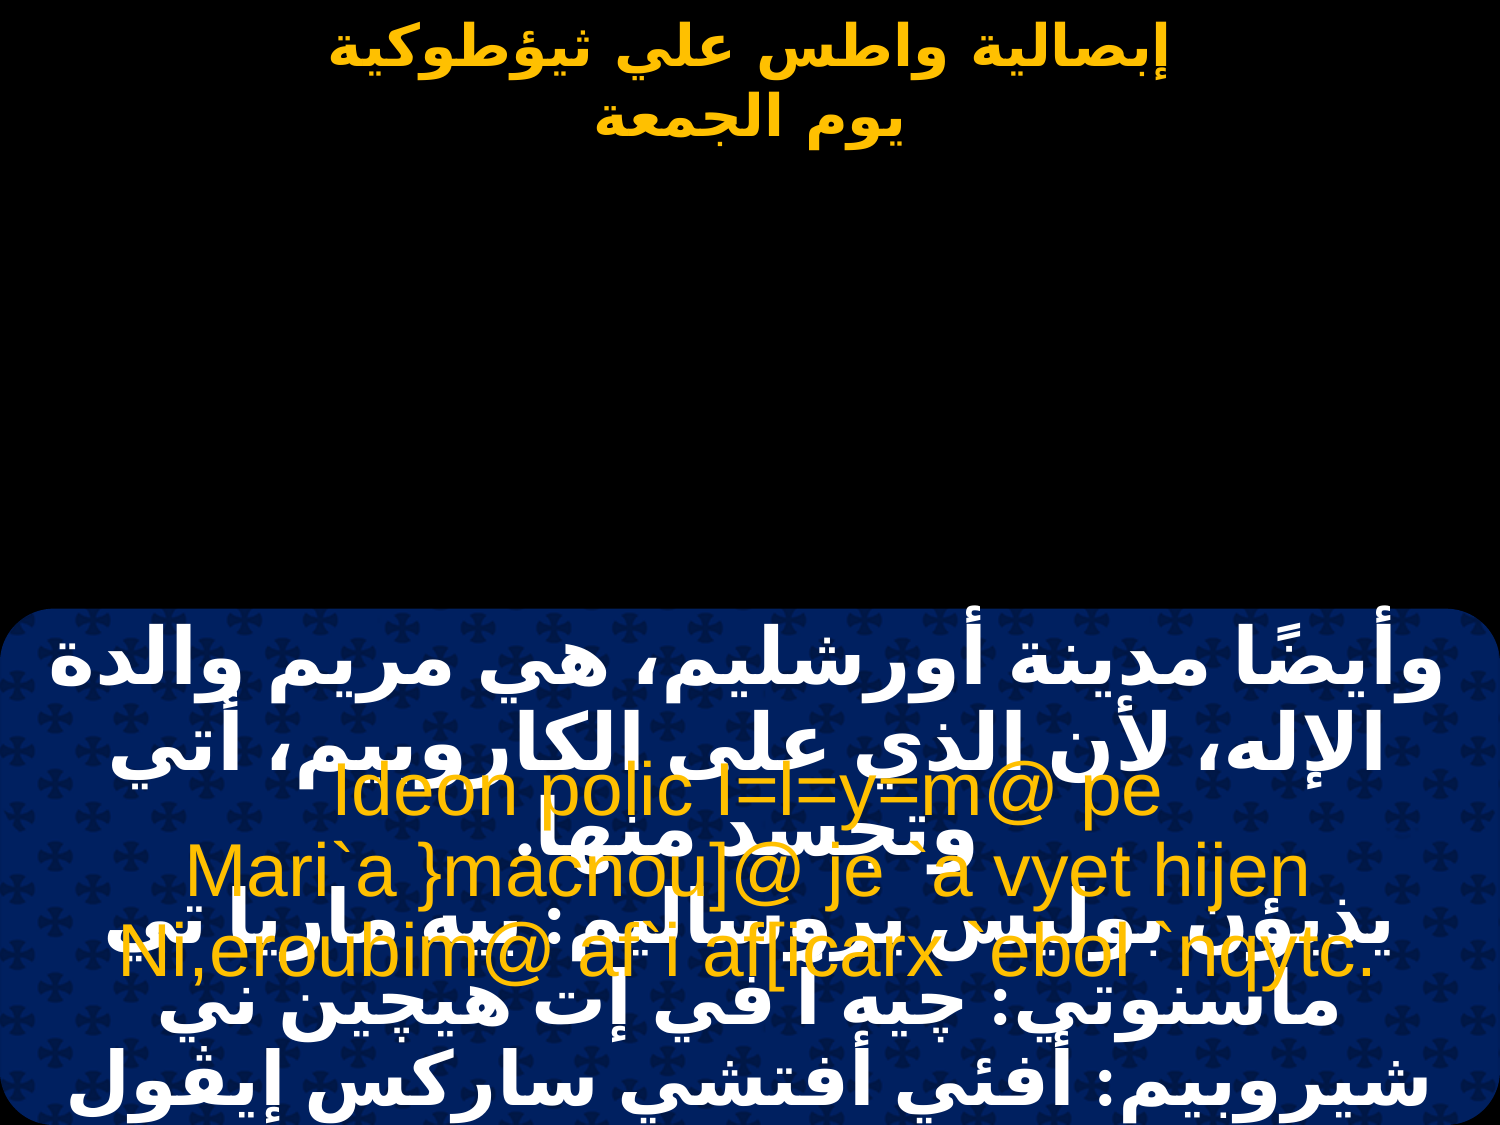

#
وأيضًا مدينة أورشليم، هي مريم والدة الإله، لأن الذي على الكاروبيم، أتي وتجسد منها.
Ideon polic I=l=y=m@ pe Mari`a }macnou]@ je `a vyet hijen Ni,eroubim@ af`i af[icarx `ebol `nqytc.
يذيؤن بوليس يروساليم: بيه ماريا تي ماسنوتي: چيه آ في إت هيچين ني شيروبيم: أفئي أفتشي ساركس إيڤول إنخيتس.